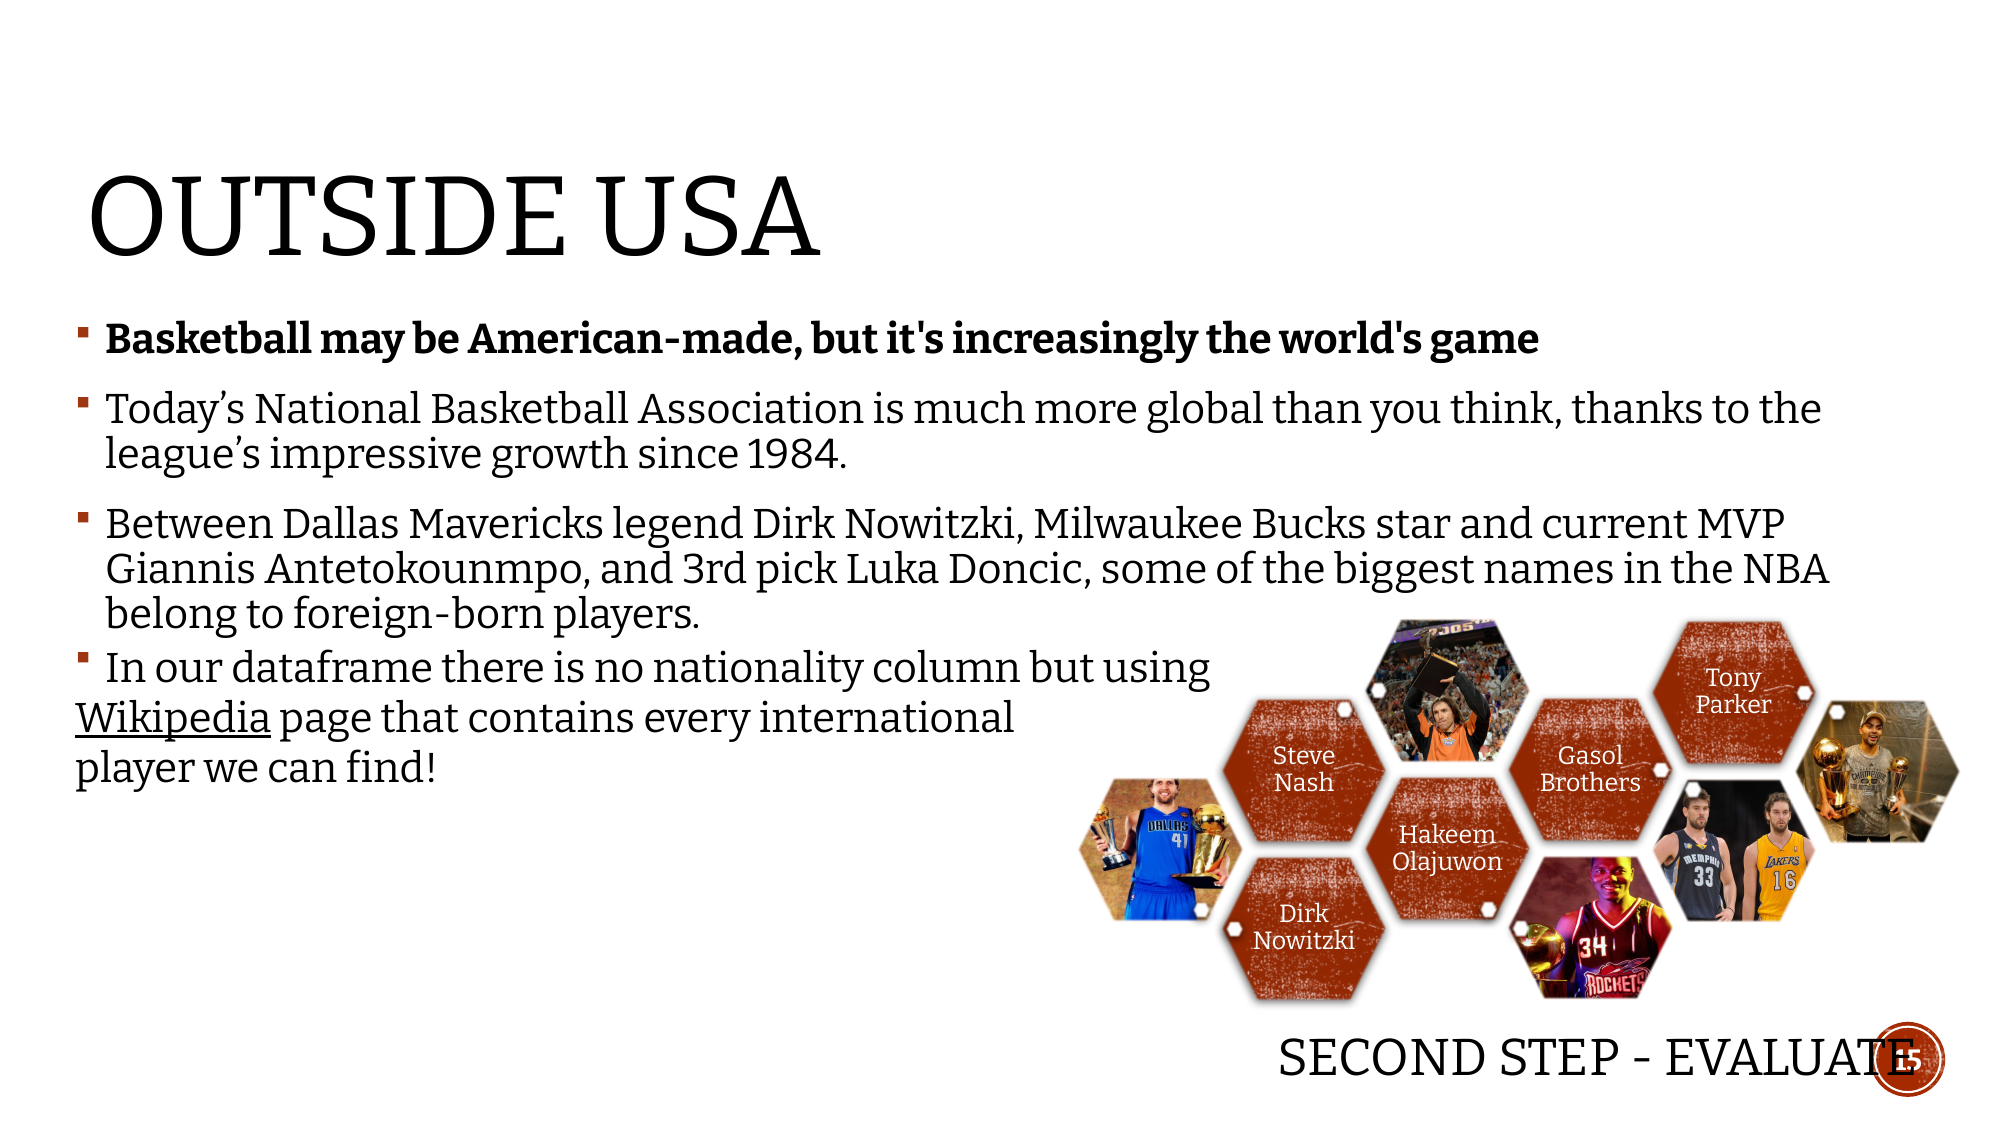

# Outside USA
Basketball may be American-made, but it's increasingly the world's game
Today’s National Basketball Association is much more global than you think, thanks to the league’s impressive growth since 1984.
Between Dallas Mavericks legend Dirk Nowitzki, Milwaukee Bucks star and current MVP Giannis Antetokounmpo, and 3rd pick Luka Doncic, some of the biggest names in the NBA belong to foreign-born players.
In our dataframe there is no nationality column but using
Wikipedia page that contains every international
player we can find!

Dirk Nowitzki
Hakeem Olajuwon
Steve Nash
Gasol Brothers
Tony Parker
second step - evaluate
15